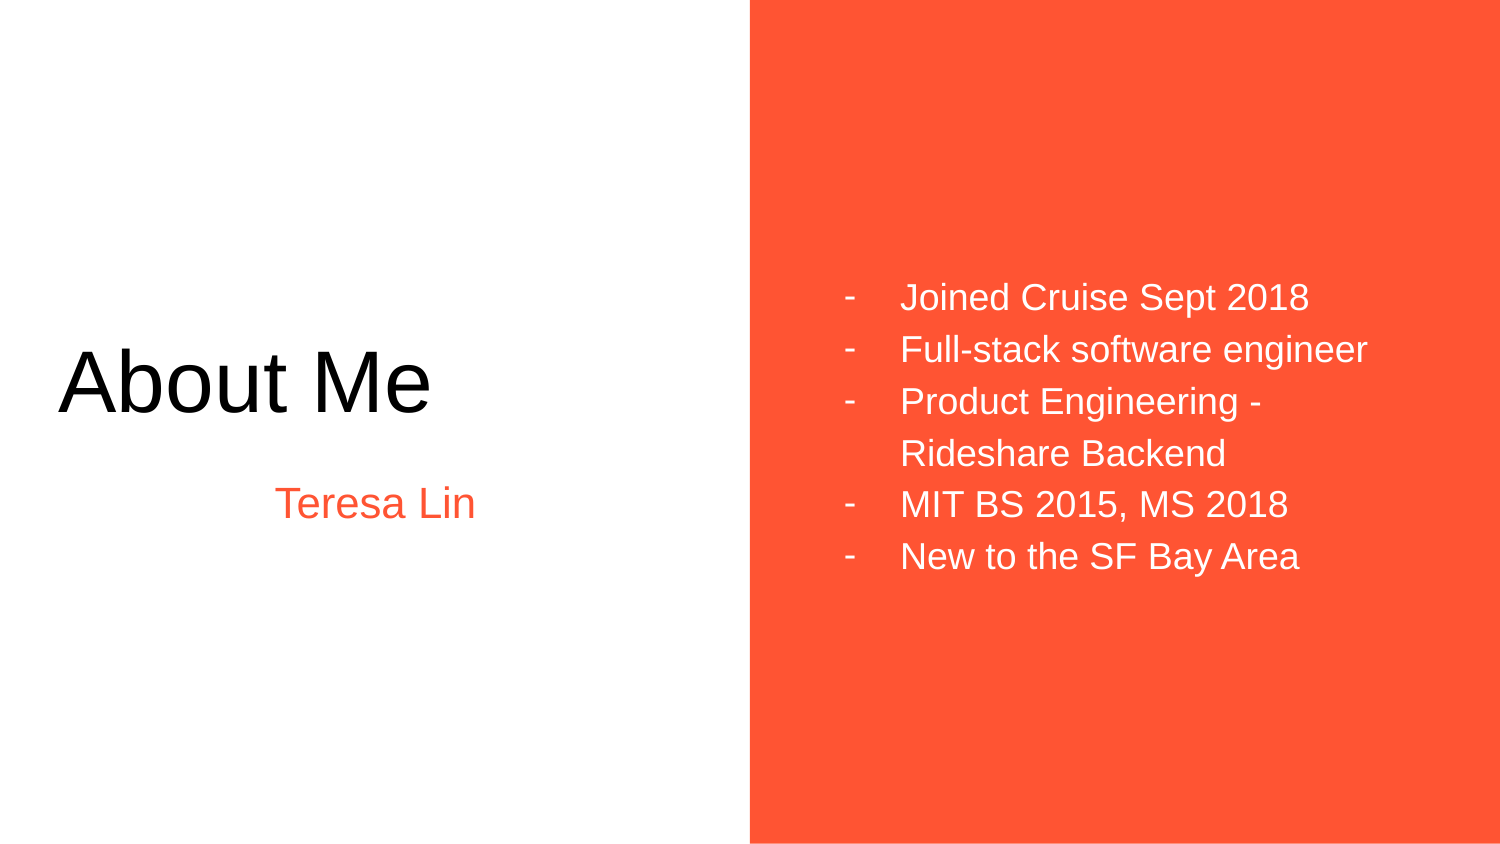

Joined Cruise Sept 2018
Full-stack software engineer
Product Engineering - Rideshare Backend
MIT BS 2015, MS 2018
New to the SF Bay Area
# About Me
Teresa Lin